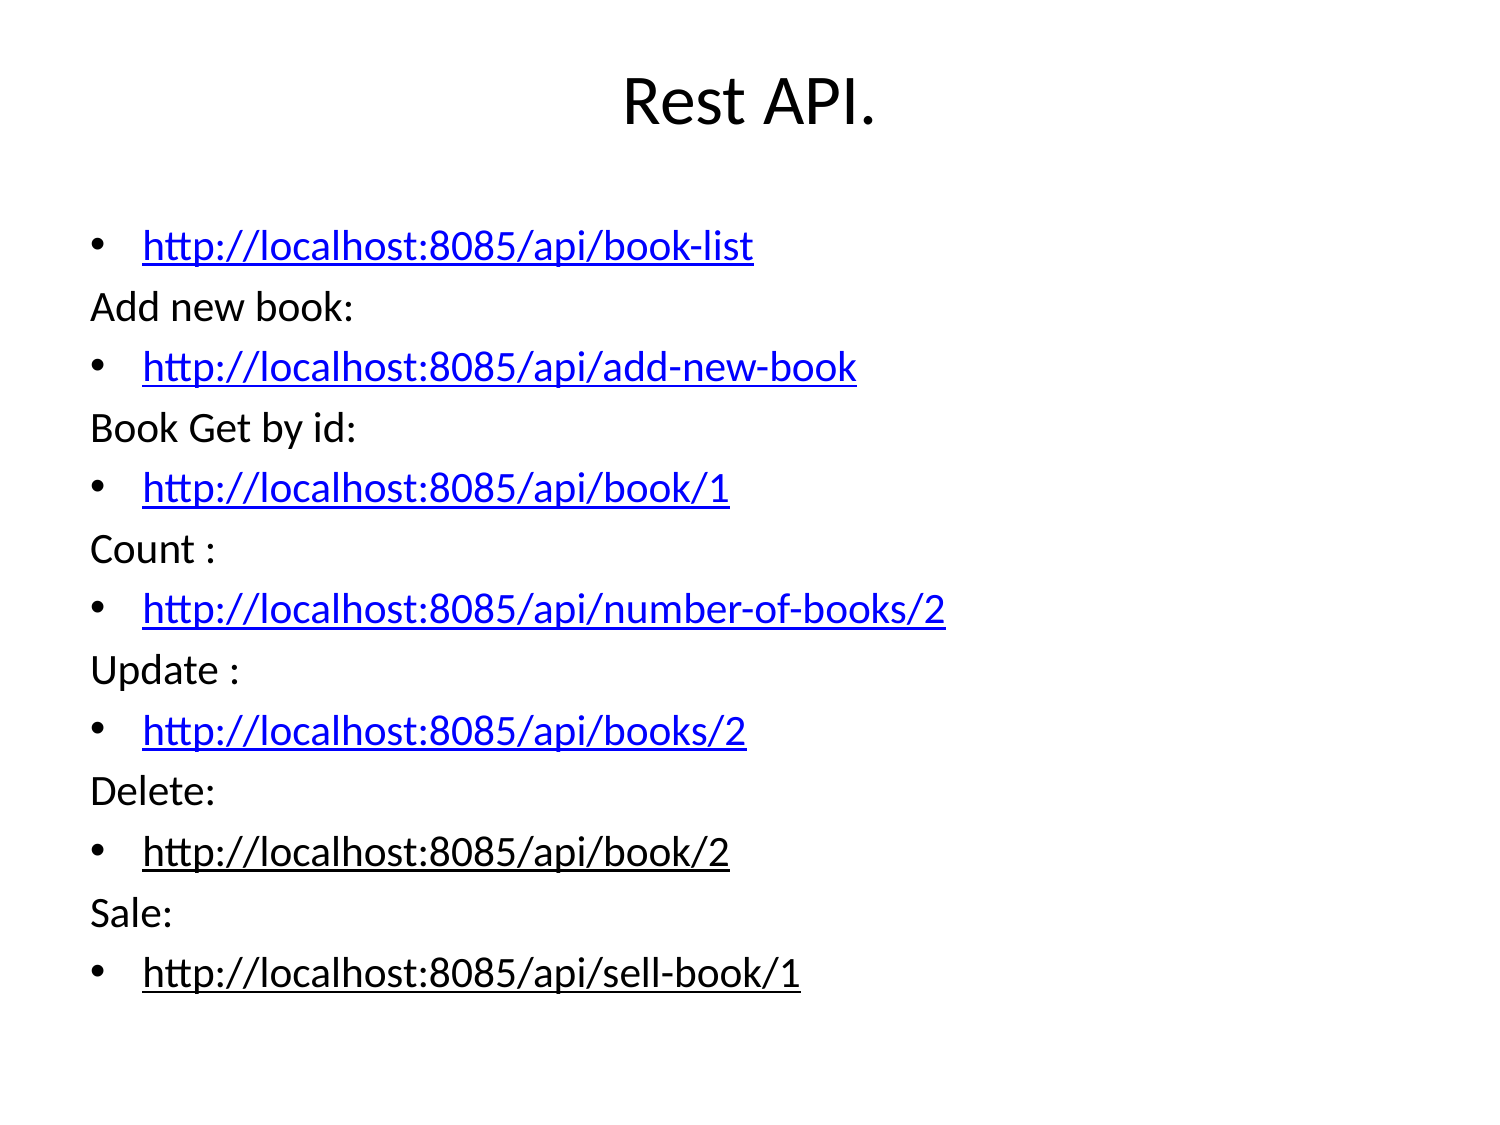

# Rest API.

http://localhost:8085/api/book-list
Add new book:
http://localhost:8085/api/add-new-book
Book Get by id:
http://localhost:8085/api/book/1
Count :
http://localhost:8085/api/number-of-books/2
Update :
http://localhost:8085/api/books/2
Delete:
http://localhost:8085/api/book/2
Sale:
http://localhost:8085/api/sell-book/1